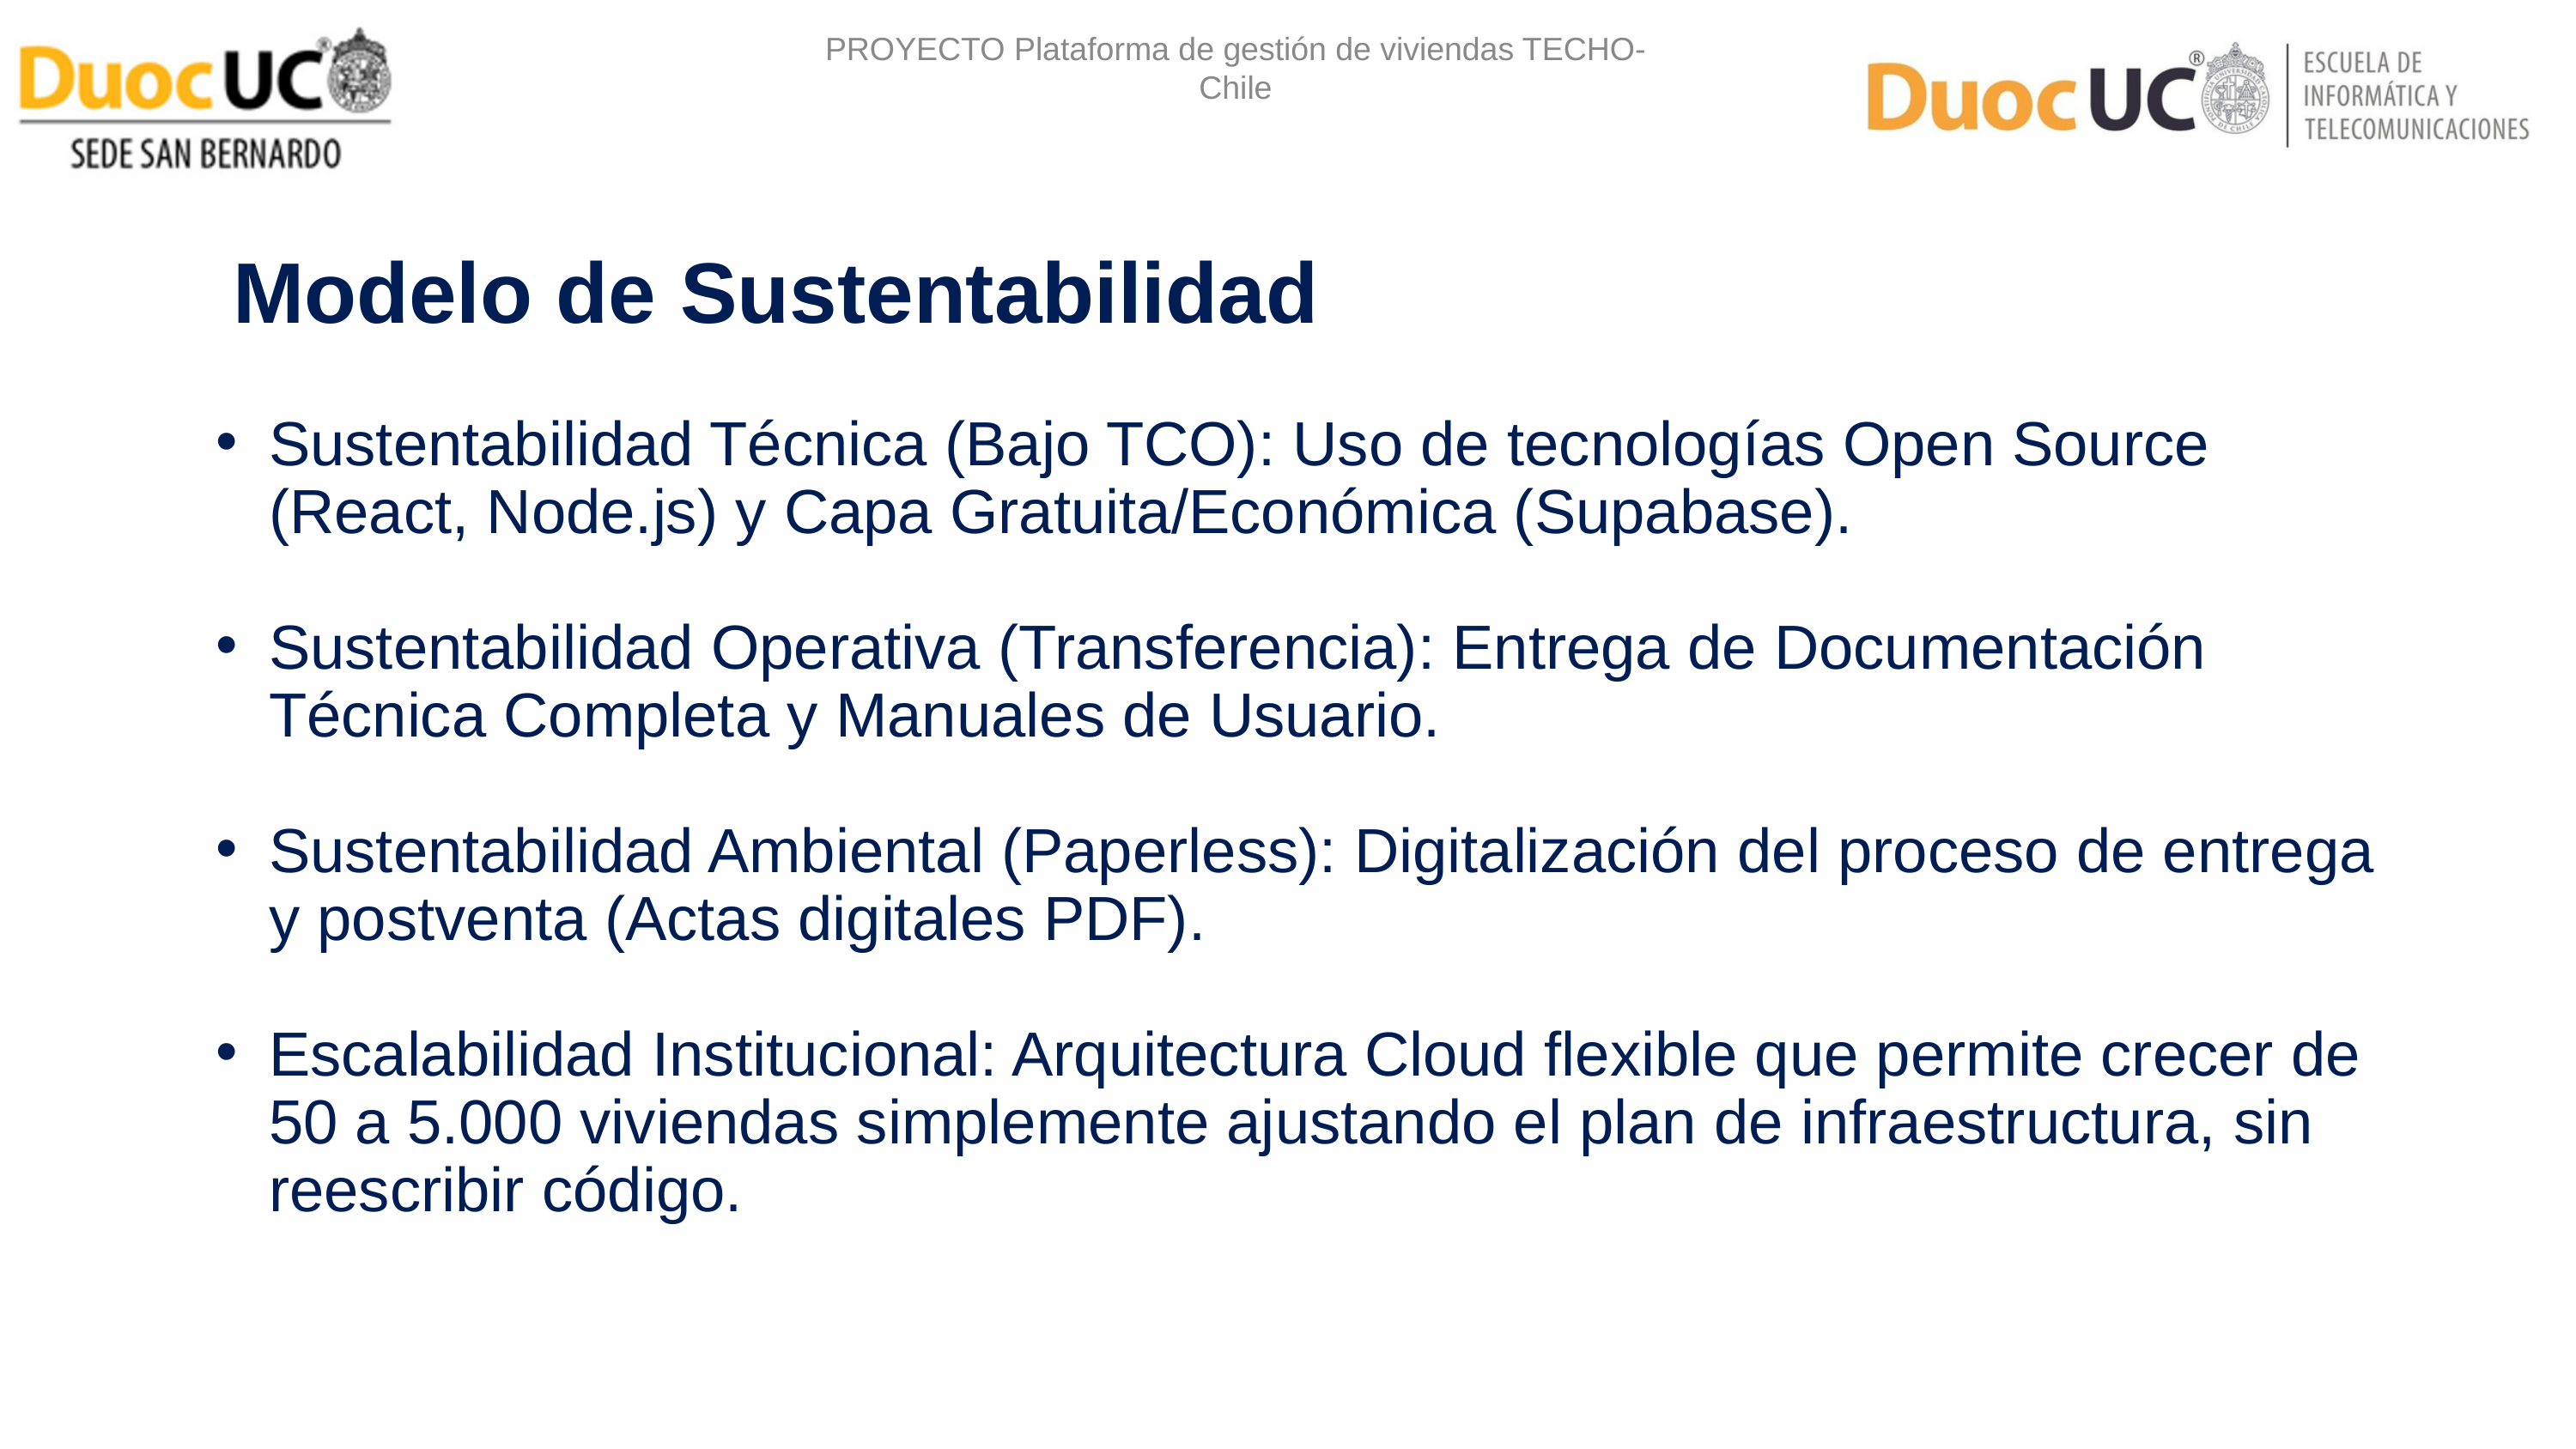

PROYECTO Plataforma de gestión de viviendas TECHO- Chile
Modelo de Sustentabilidad
Sustentabilidad Técnica (Bajo TCO): Uso de tecnologías Open Source (React, Node.js) y Capa Gratuita/Económica (Supabase).

Sustentabilidad Operativa (Transferencia): Entrega de Documentación Técnica Completa y Manuales de Usuario.

Sustentabilidad Ambiental (Paperless): Digitalización del proceso de entrega y postventa (Actas digitales PDF).

Escalabilidad Institucional: Arquitectura Cloud flexible que permite crecer de 50 a 5.000 viviendas simplemente ajustando el plan de infraestructura, sin reescribir código.